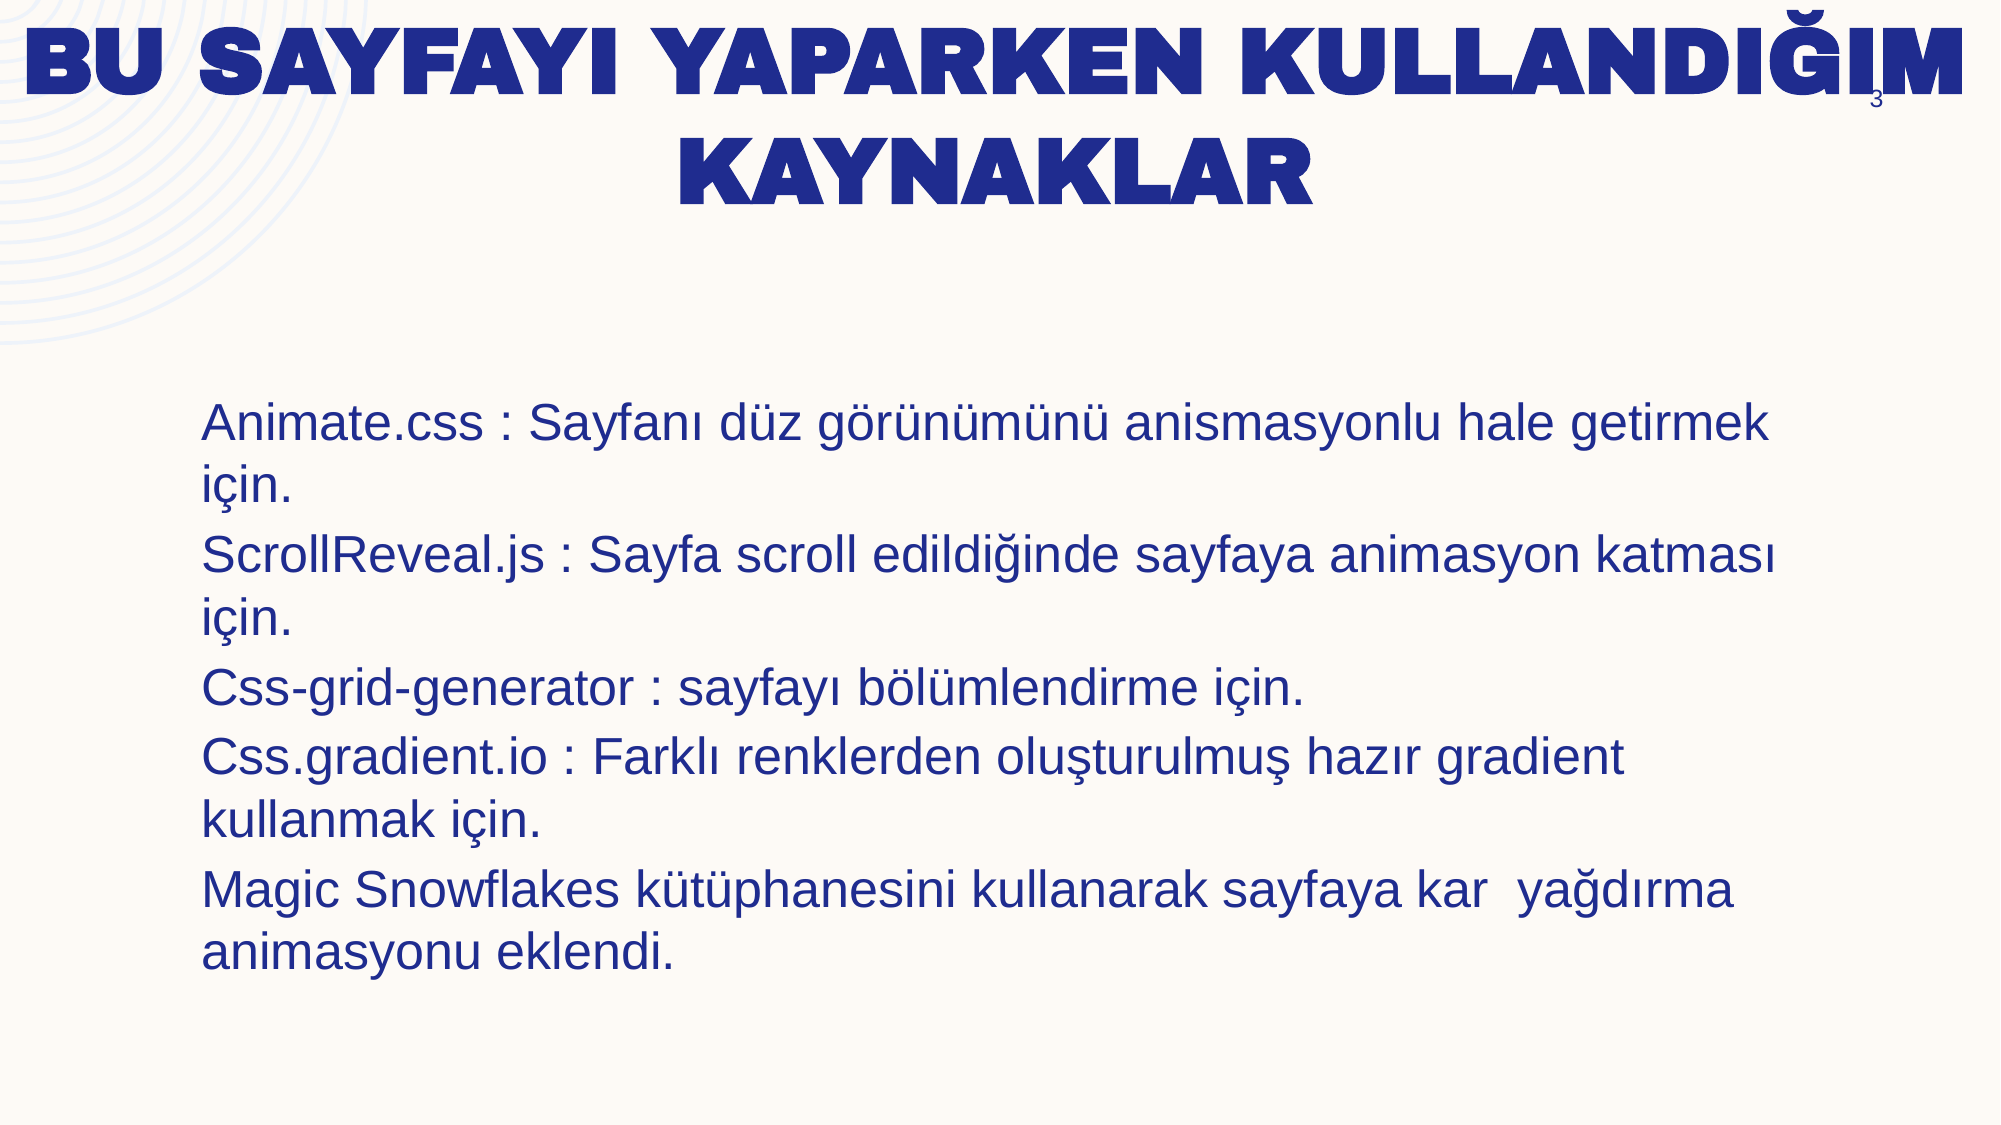

# Bu sayfayı yaparken kullandığım kaynaklar
3
Animate.css : Sayfanı düz görünümünü anismasyonlu hale getirmek için.
ScrollReveal.js : Sayfa scroll edildiğinde sayfaya animasyon katması için.
Css-grid-generator : sayfayı bölümlendirme için.
Css.gradient.io : Farklı renklerden oluşturulmuş hazır gradient kullanmak için.
Magic Snowflakes kütüphanesini kullanarak sayfaya kar  yağdırma animasyonu eklendi.